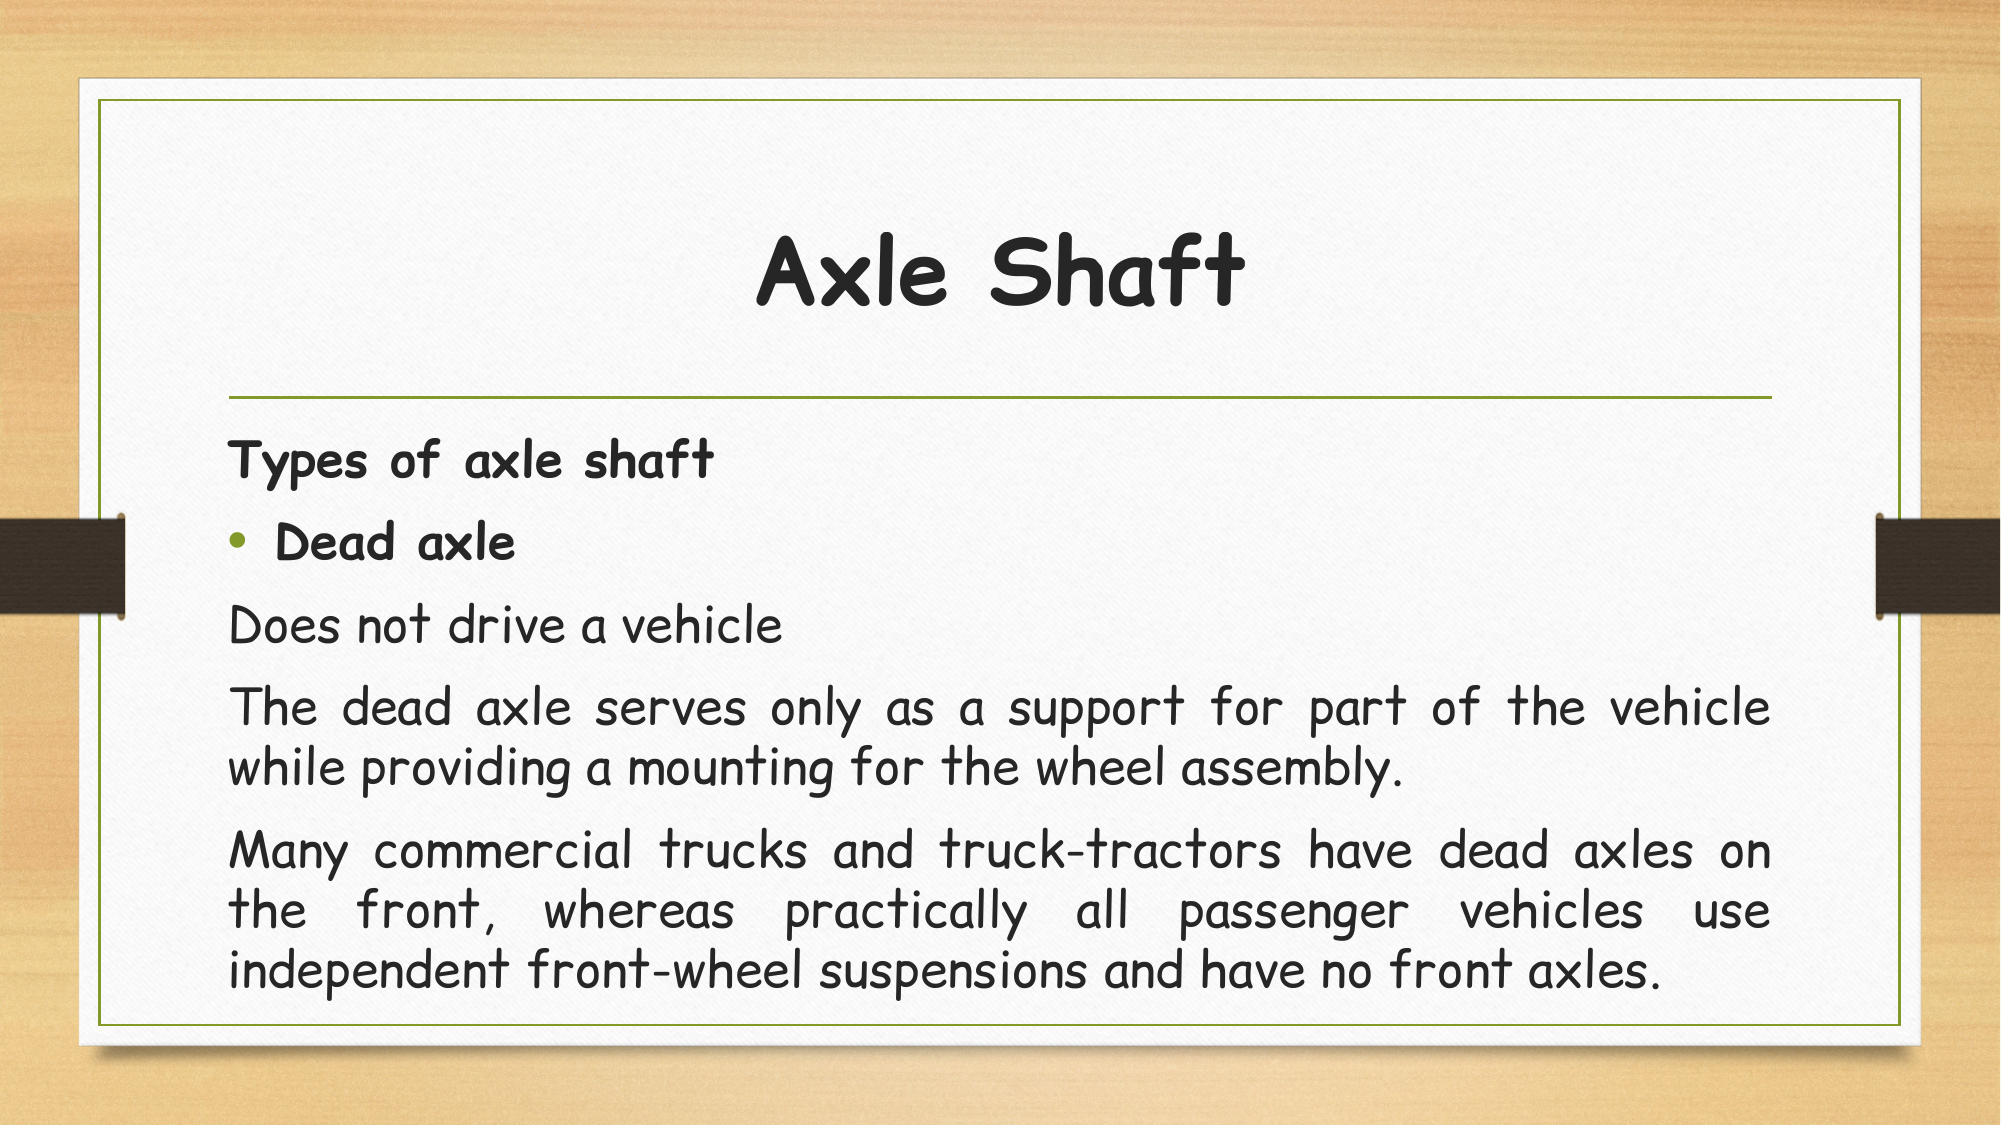

# Axle Shaft
Types of axle shaft
Dead axle
Does not drive a vehicle
The dead axle serves only as a support for part of the vehicle while providing a mounting for the wheel assembly.
Many commercial trucks and truck-tractors have dead axles on the front, whereas practically all passenger vehicles use independent front-wheel suspensions and have no front axles.